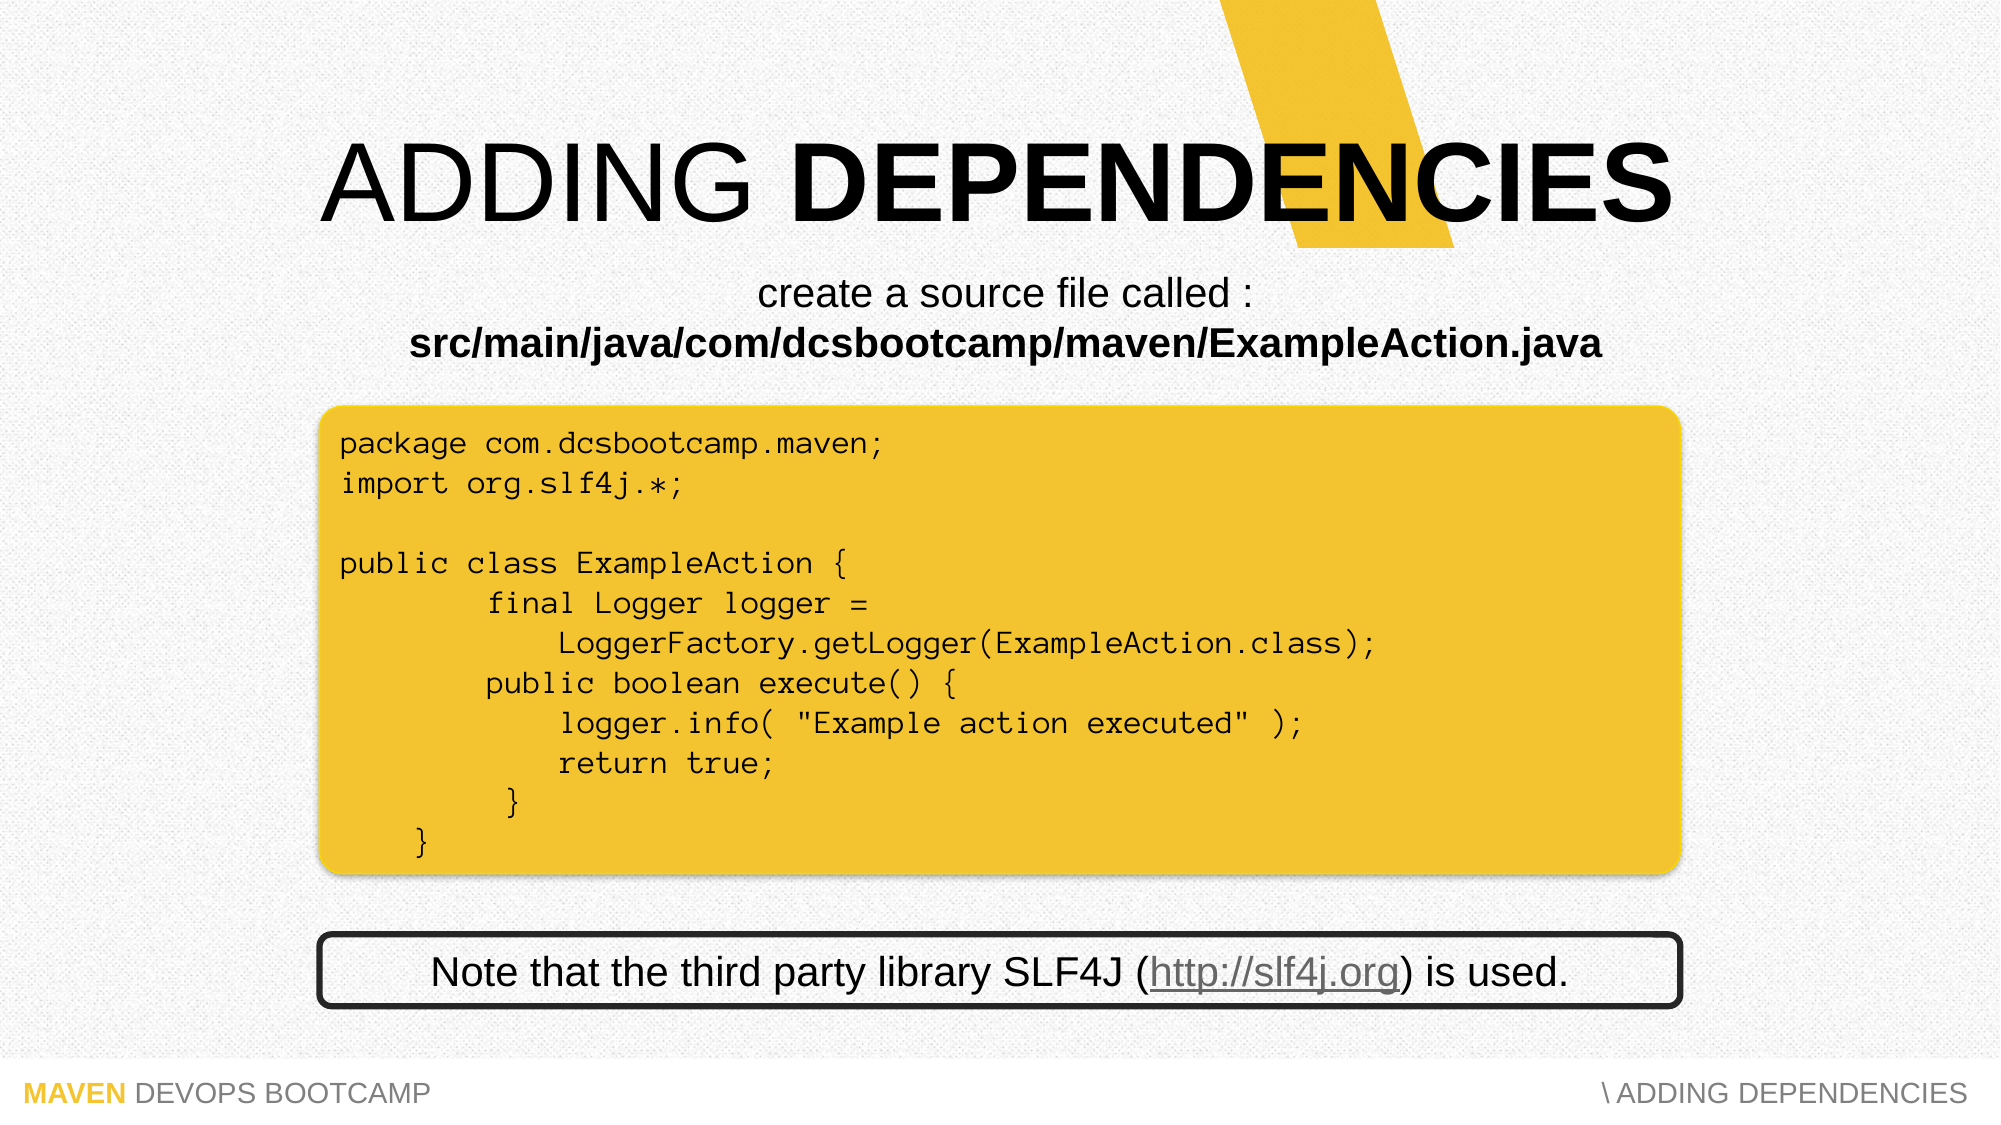

ADDING DEPENDENCIES
 create a source file called :
 src/main/java/com/dcsbootcamp/maven/ExampleAction.java
package com.dcsbootcamp.maven;
import org.slf4j.*;

public class ExampleAction {
        final Logger logger =
            LoggerFactory.getLogger(ExampleAction.class);
        public boolean execute() {
            logger.info( "Example action executed" );
            return true;
         }
    }
Note that the third party library SLF4J (http://slf4j.org) is used.
 MAVEN DEVOPS BOOTCAMP						                                               \ ADDING DEPENDENCIES